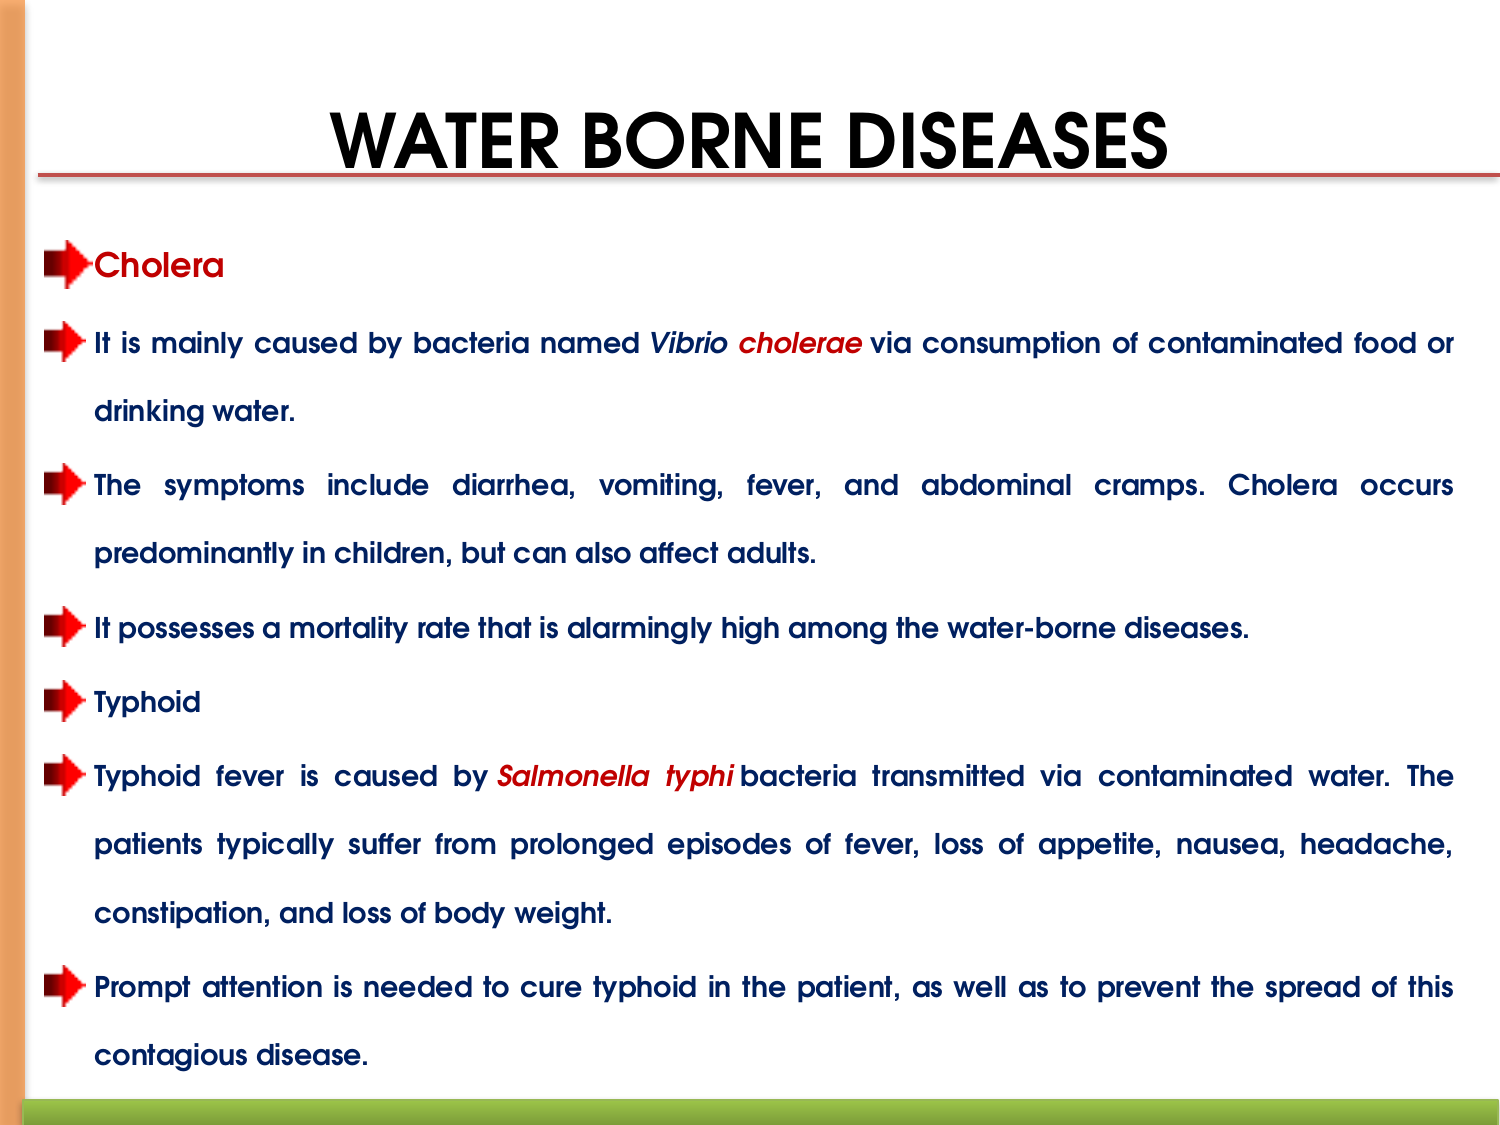

# WATER BORNE DISEASES
Cholera
It is mainly caused by bacteria named Vibrio cholerae via consumption of contaminated food or drinking water.
The symptoms include diarrhea, vomiting, fever, and abdominal cramps. Cholera occurs predominantly in children, but can also affect adults.
It possesses a mortality rate that is alarmingly high among the water-borne diseases.
Typhoid
Typhoid fever is caused by Salmonella typhi bacteria transmitted via contaminated water. The patients typically suffer from prolonged episodes of fever, loss of appetite, nausea, headache, constipation, and loss of body weight.
Prompt attention is needed to cure typhoid in the patient, as well as to prevent the spread of this contagious disease.